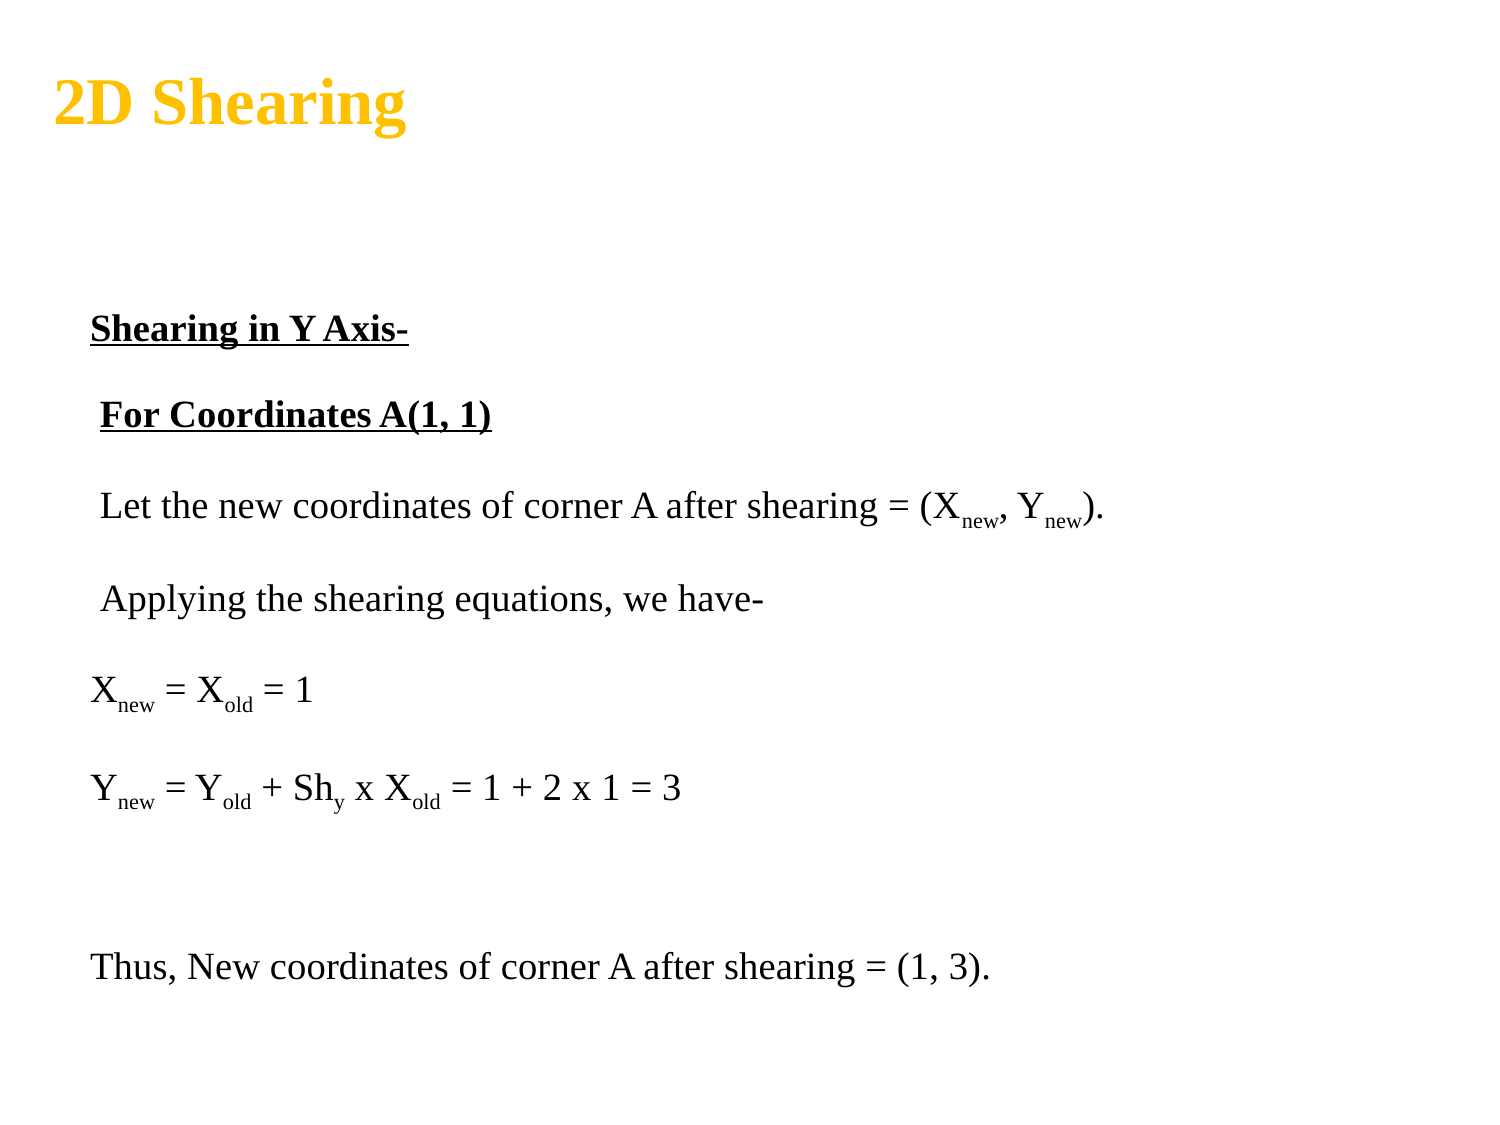

2D Shearing

Shearing in Y Axis-
 For Coordinates A(1, 1)
 Let the new coordinates of corner A after shearing = (Xnew, Ynew).
 Applying the shearing equations, we have-
Xnew = Xold = 1
Ynew = Yold + Shy x Xold = 1 + 2 x 1 = 3

Thus, New coordinates of corner A after shearing = (1, 3).